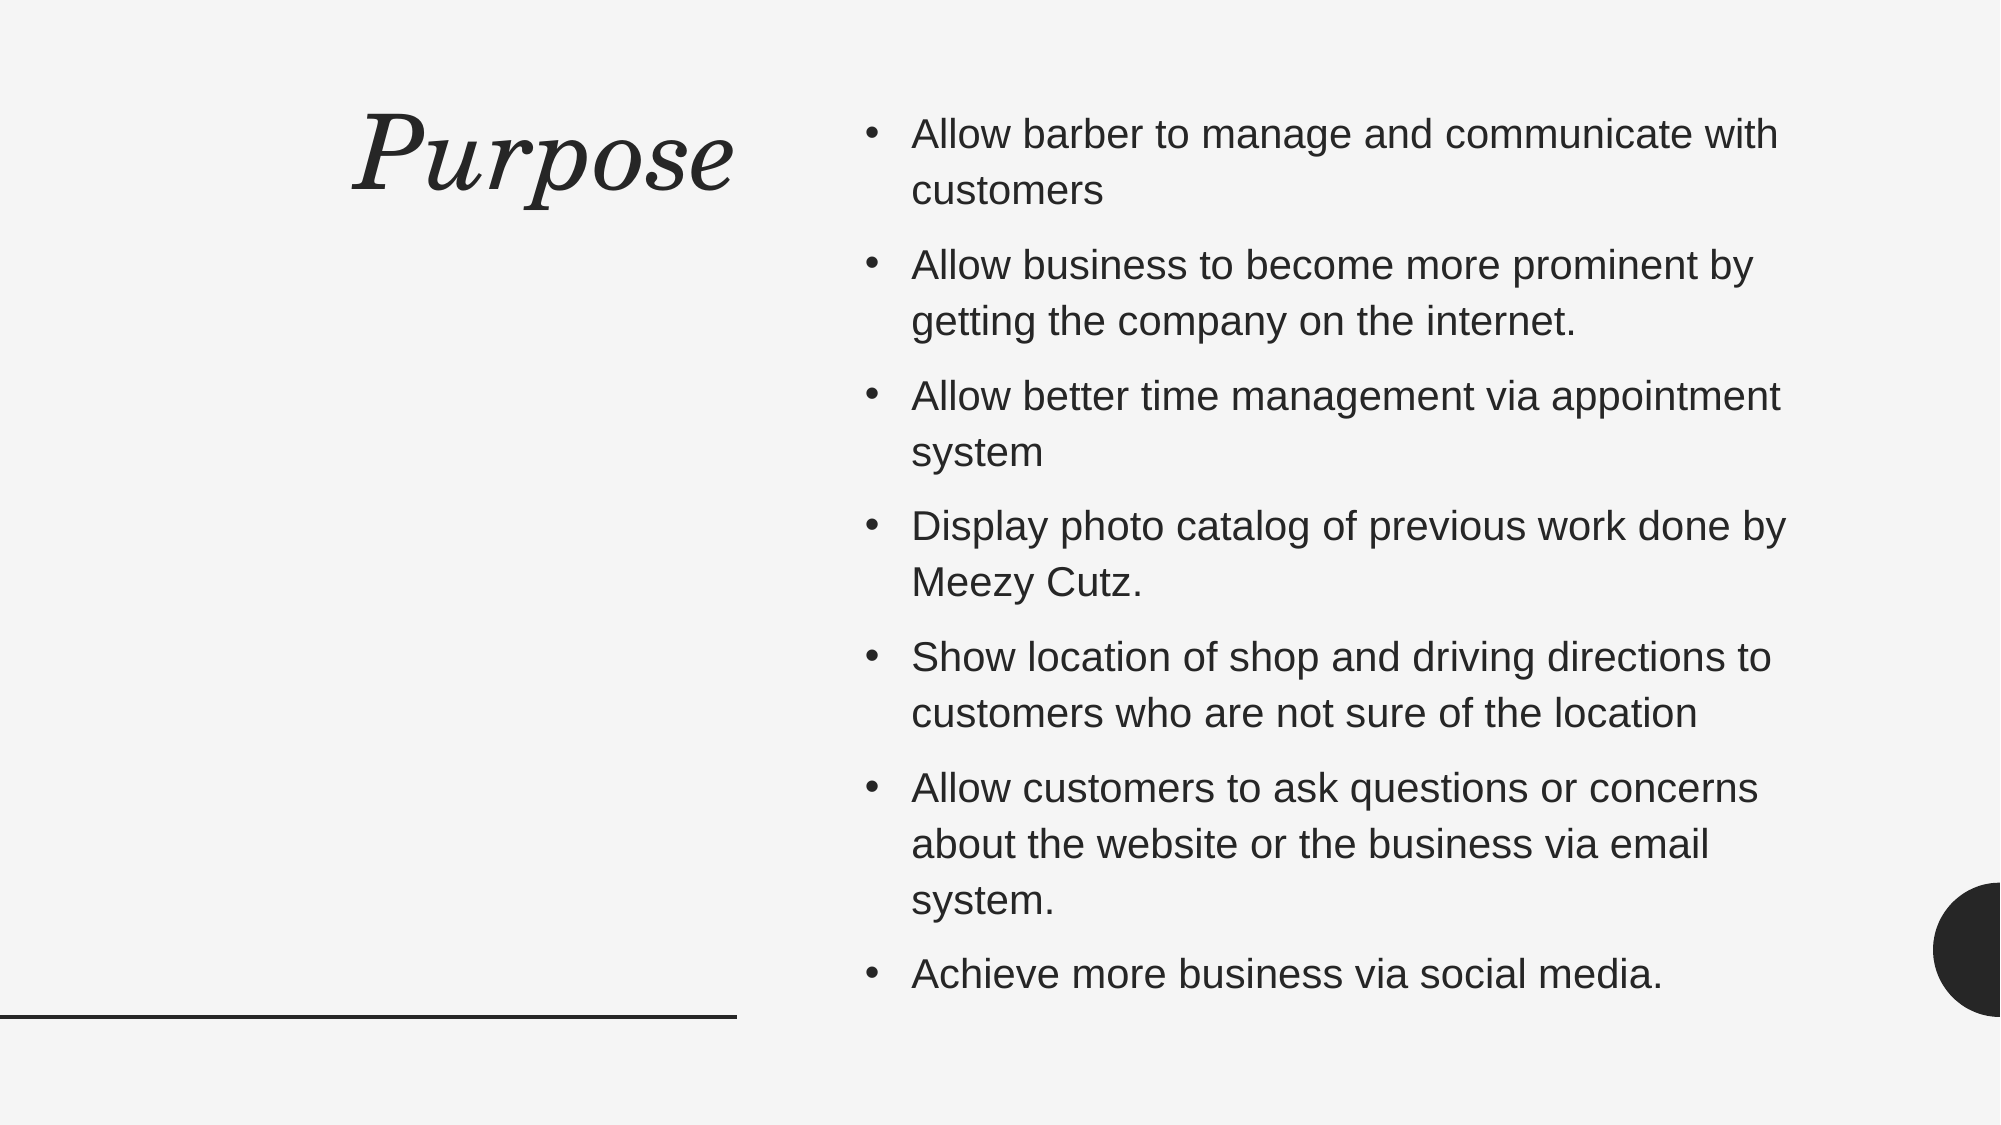

# Purpose
Allow barber to manage and communicate with customers
Allow business to become more prominent by getting the company on the internet.
Allow better time management via appointment system
Display photo catalog of previous work done by Meezy Cutz.
Show location of shop and driving directions to customers who are not sure of the location
Allow customers to ask questions or concerns about the website or the business via email system.
Achieve more business via social media.